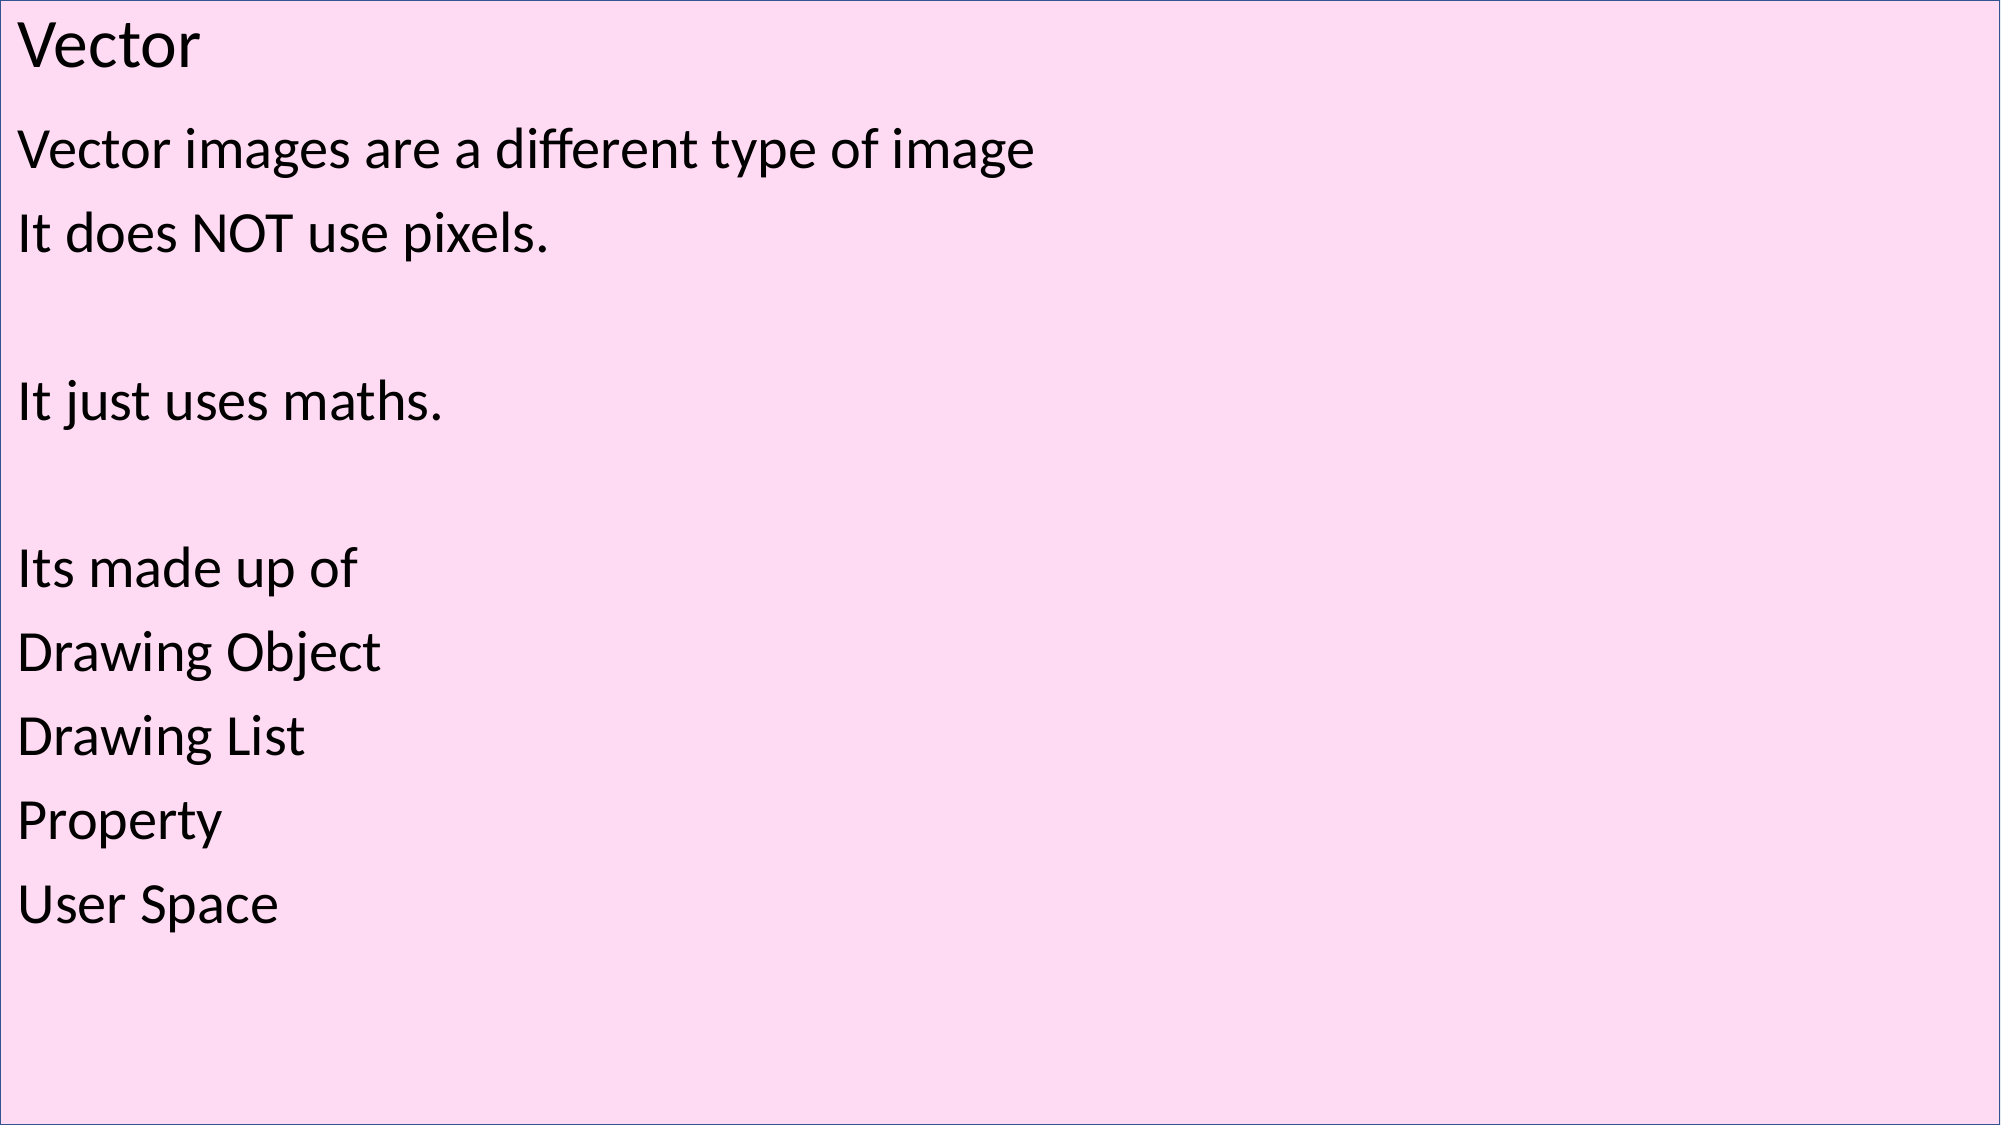

# Vector
Vector images are a different type of image
It does NOT use pixels.

It just uses maths.

Its made up of
Drawing Object
Drawing List
Property
User Space